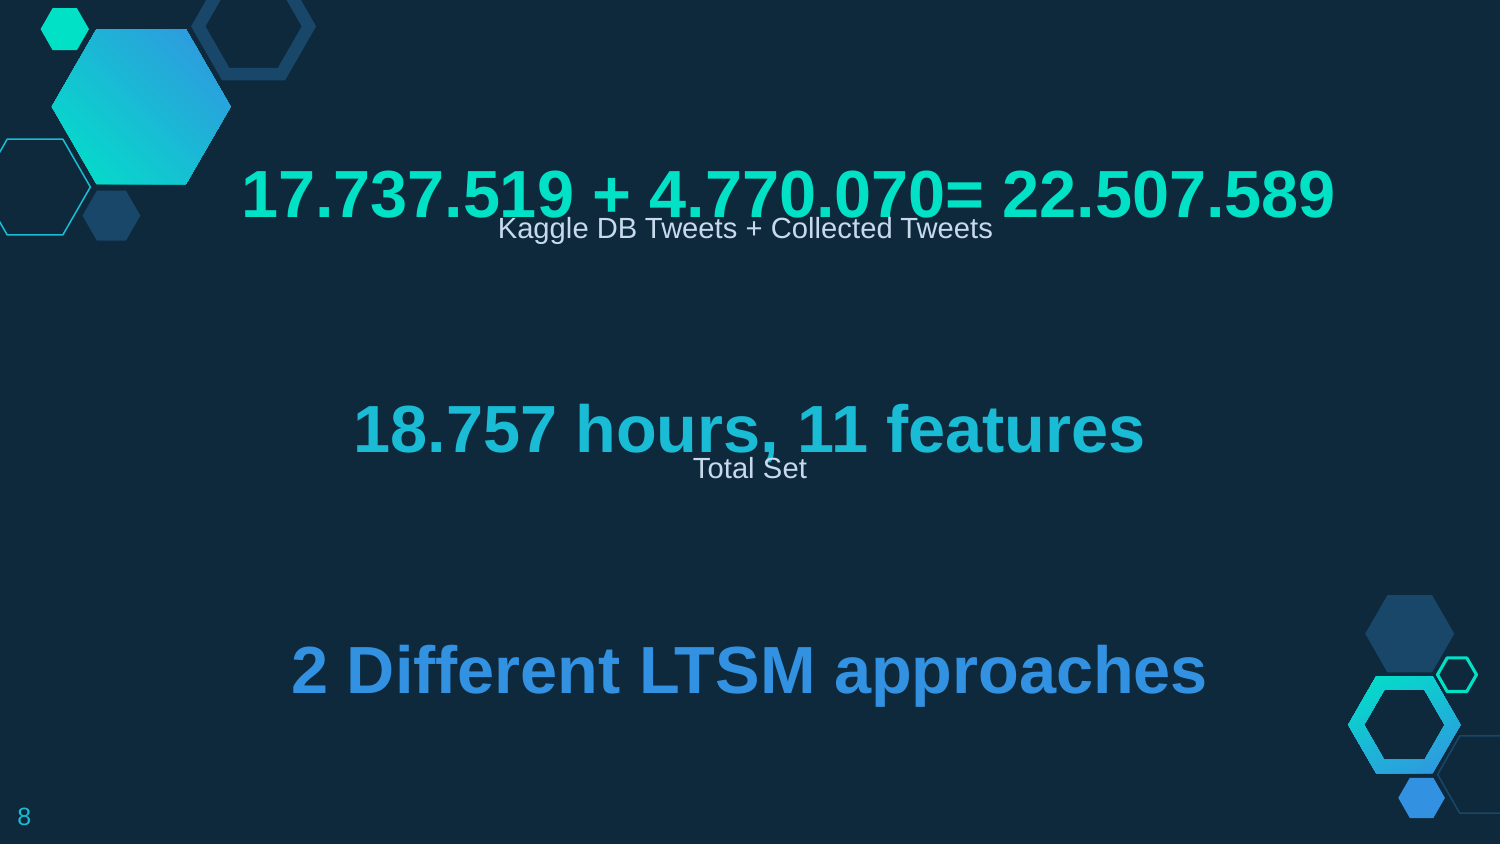

17.737.519 + 4.770.070= 22.507.589
Kaggle DB Tweets + Collected Tweets
18.757 hours, 11 features
Total Set
2 Different LTSM approaches
8